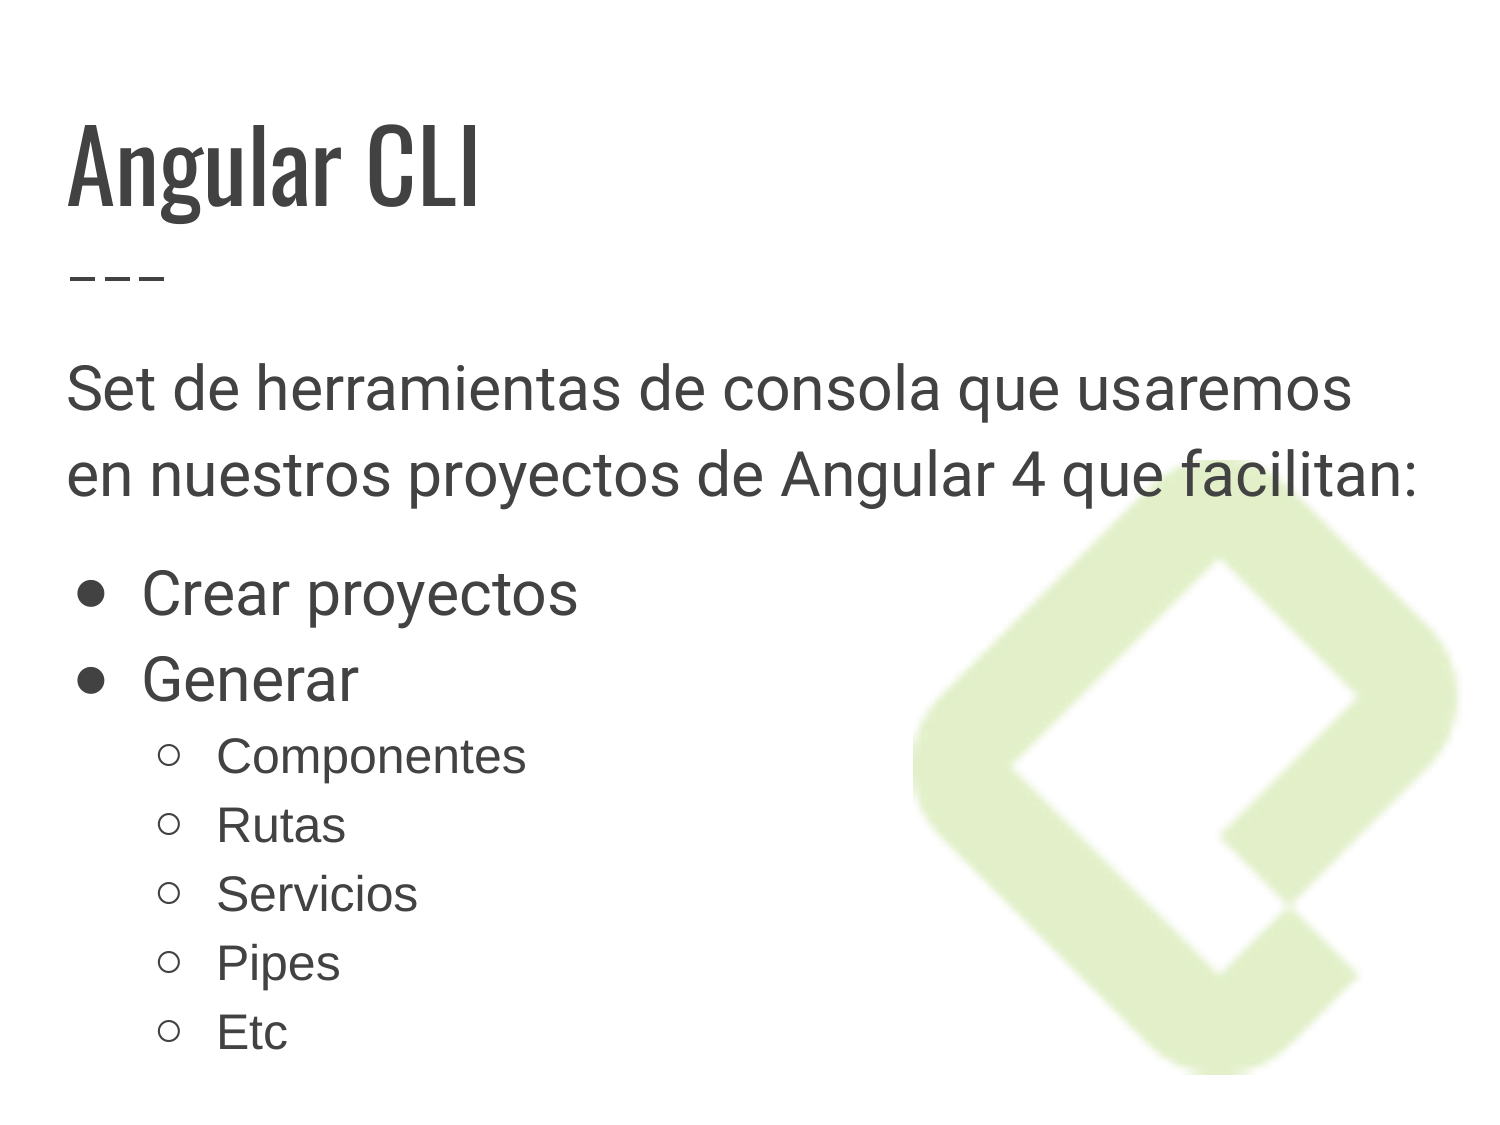

# Angular CLI
Set de herramientas de consola que usaremos en nuestros proyectos de Angular 4 que facilitan:
Crear proyectos
Generar
Componentes
Rutas
Servicios
Pipes
Etc